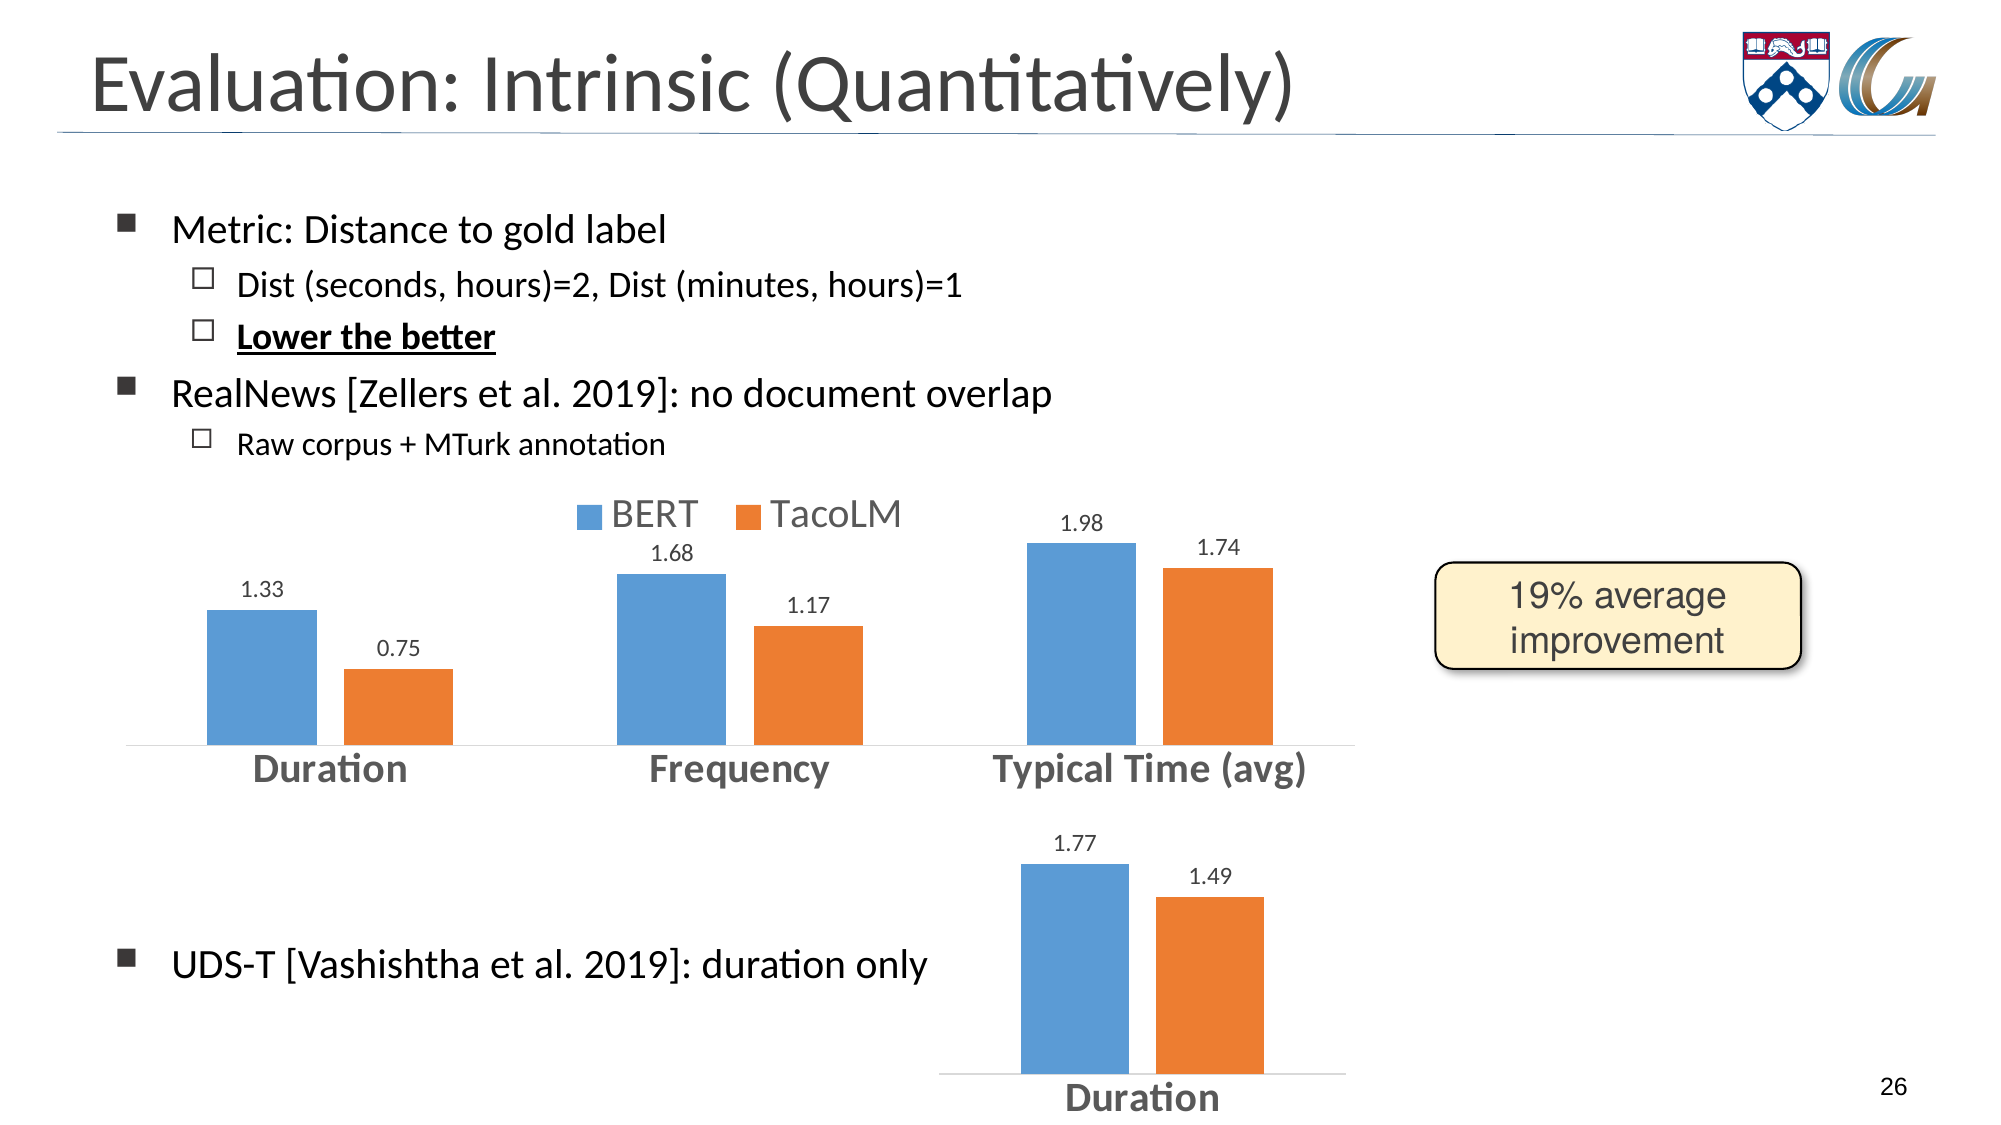

# Evaluation: Intrinsic (Quantitatively)
Metric: Distance to gold label
Dist (seconds, hours)=2, Dist (minutes, hours)=1
Lower the better
RealNews [Zellers et al. 2019]: no document overlap
Raw corpus + MTurk annotation

UDS-T [Vashishtha et al. 2019]: duration only

### Chart

| Category | BERT | TacoLM |
|---|---|---|
| Duration | 1.33 | 0.75 |
| Frequency | 1.68 | 1.17 |
| Typical Time (avg) | 1.98 | 1.74 |
19% average improvement

### Chart

| Category | BERT | TacoLM |
|---|---|---|
| Duration | 1.77 | 1.49 |
26